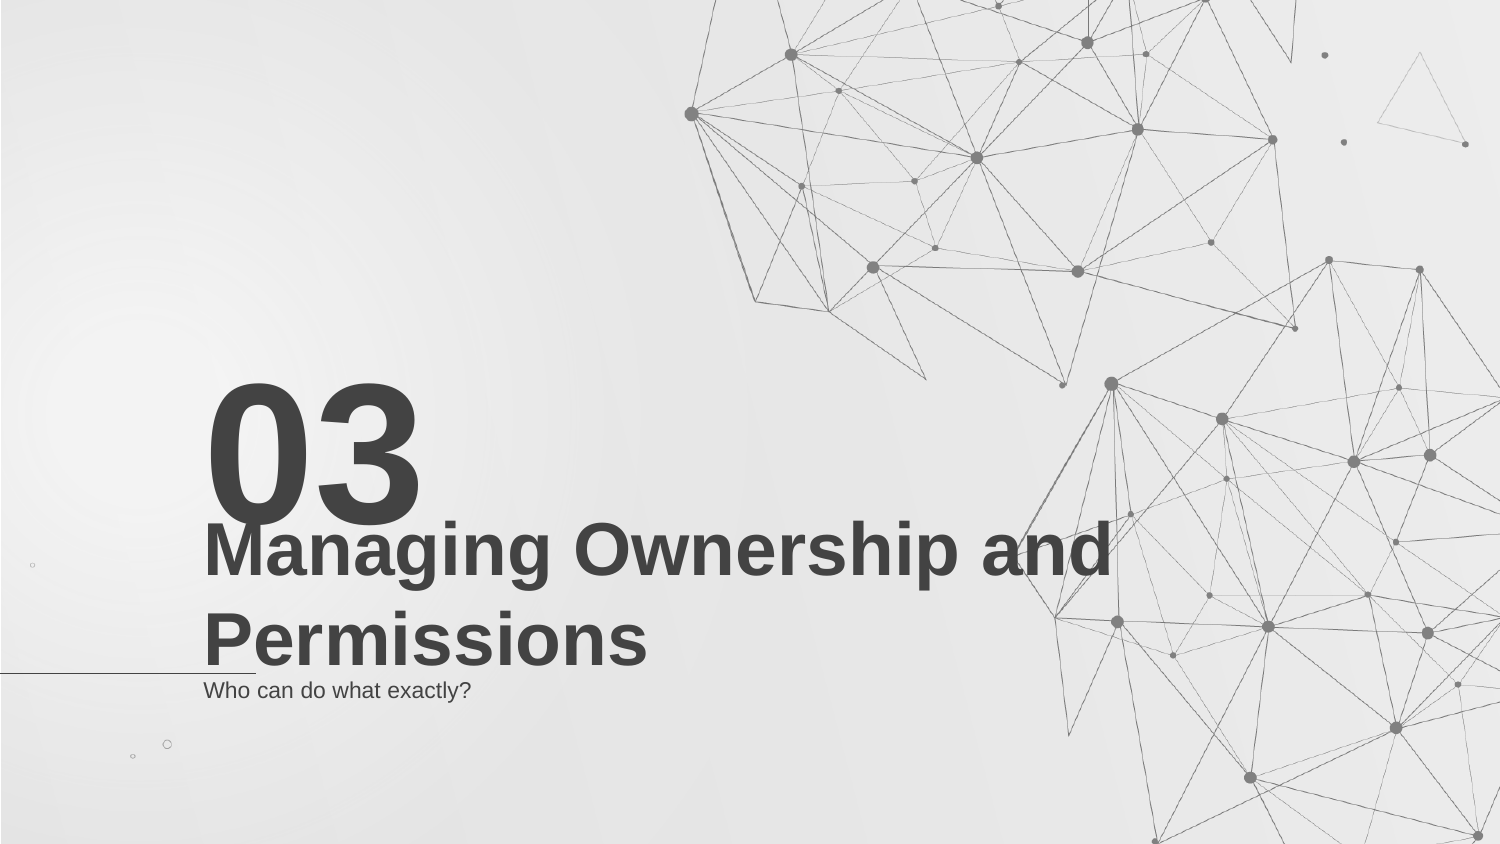

03
# Managing Ownership and Permissions
Who can do what exactly?